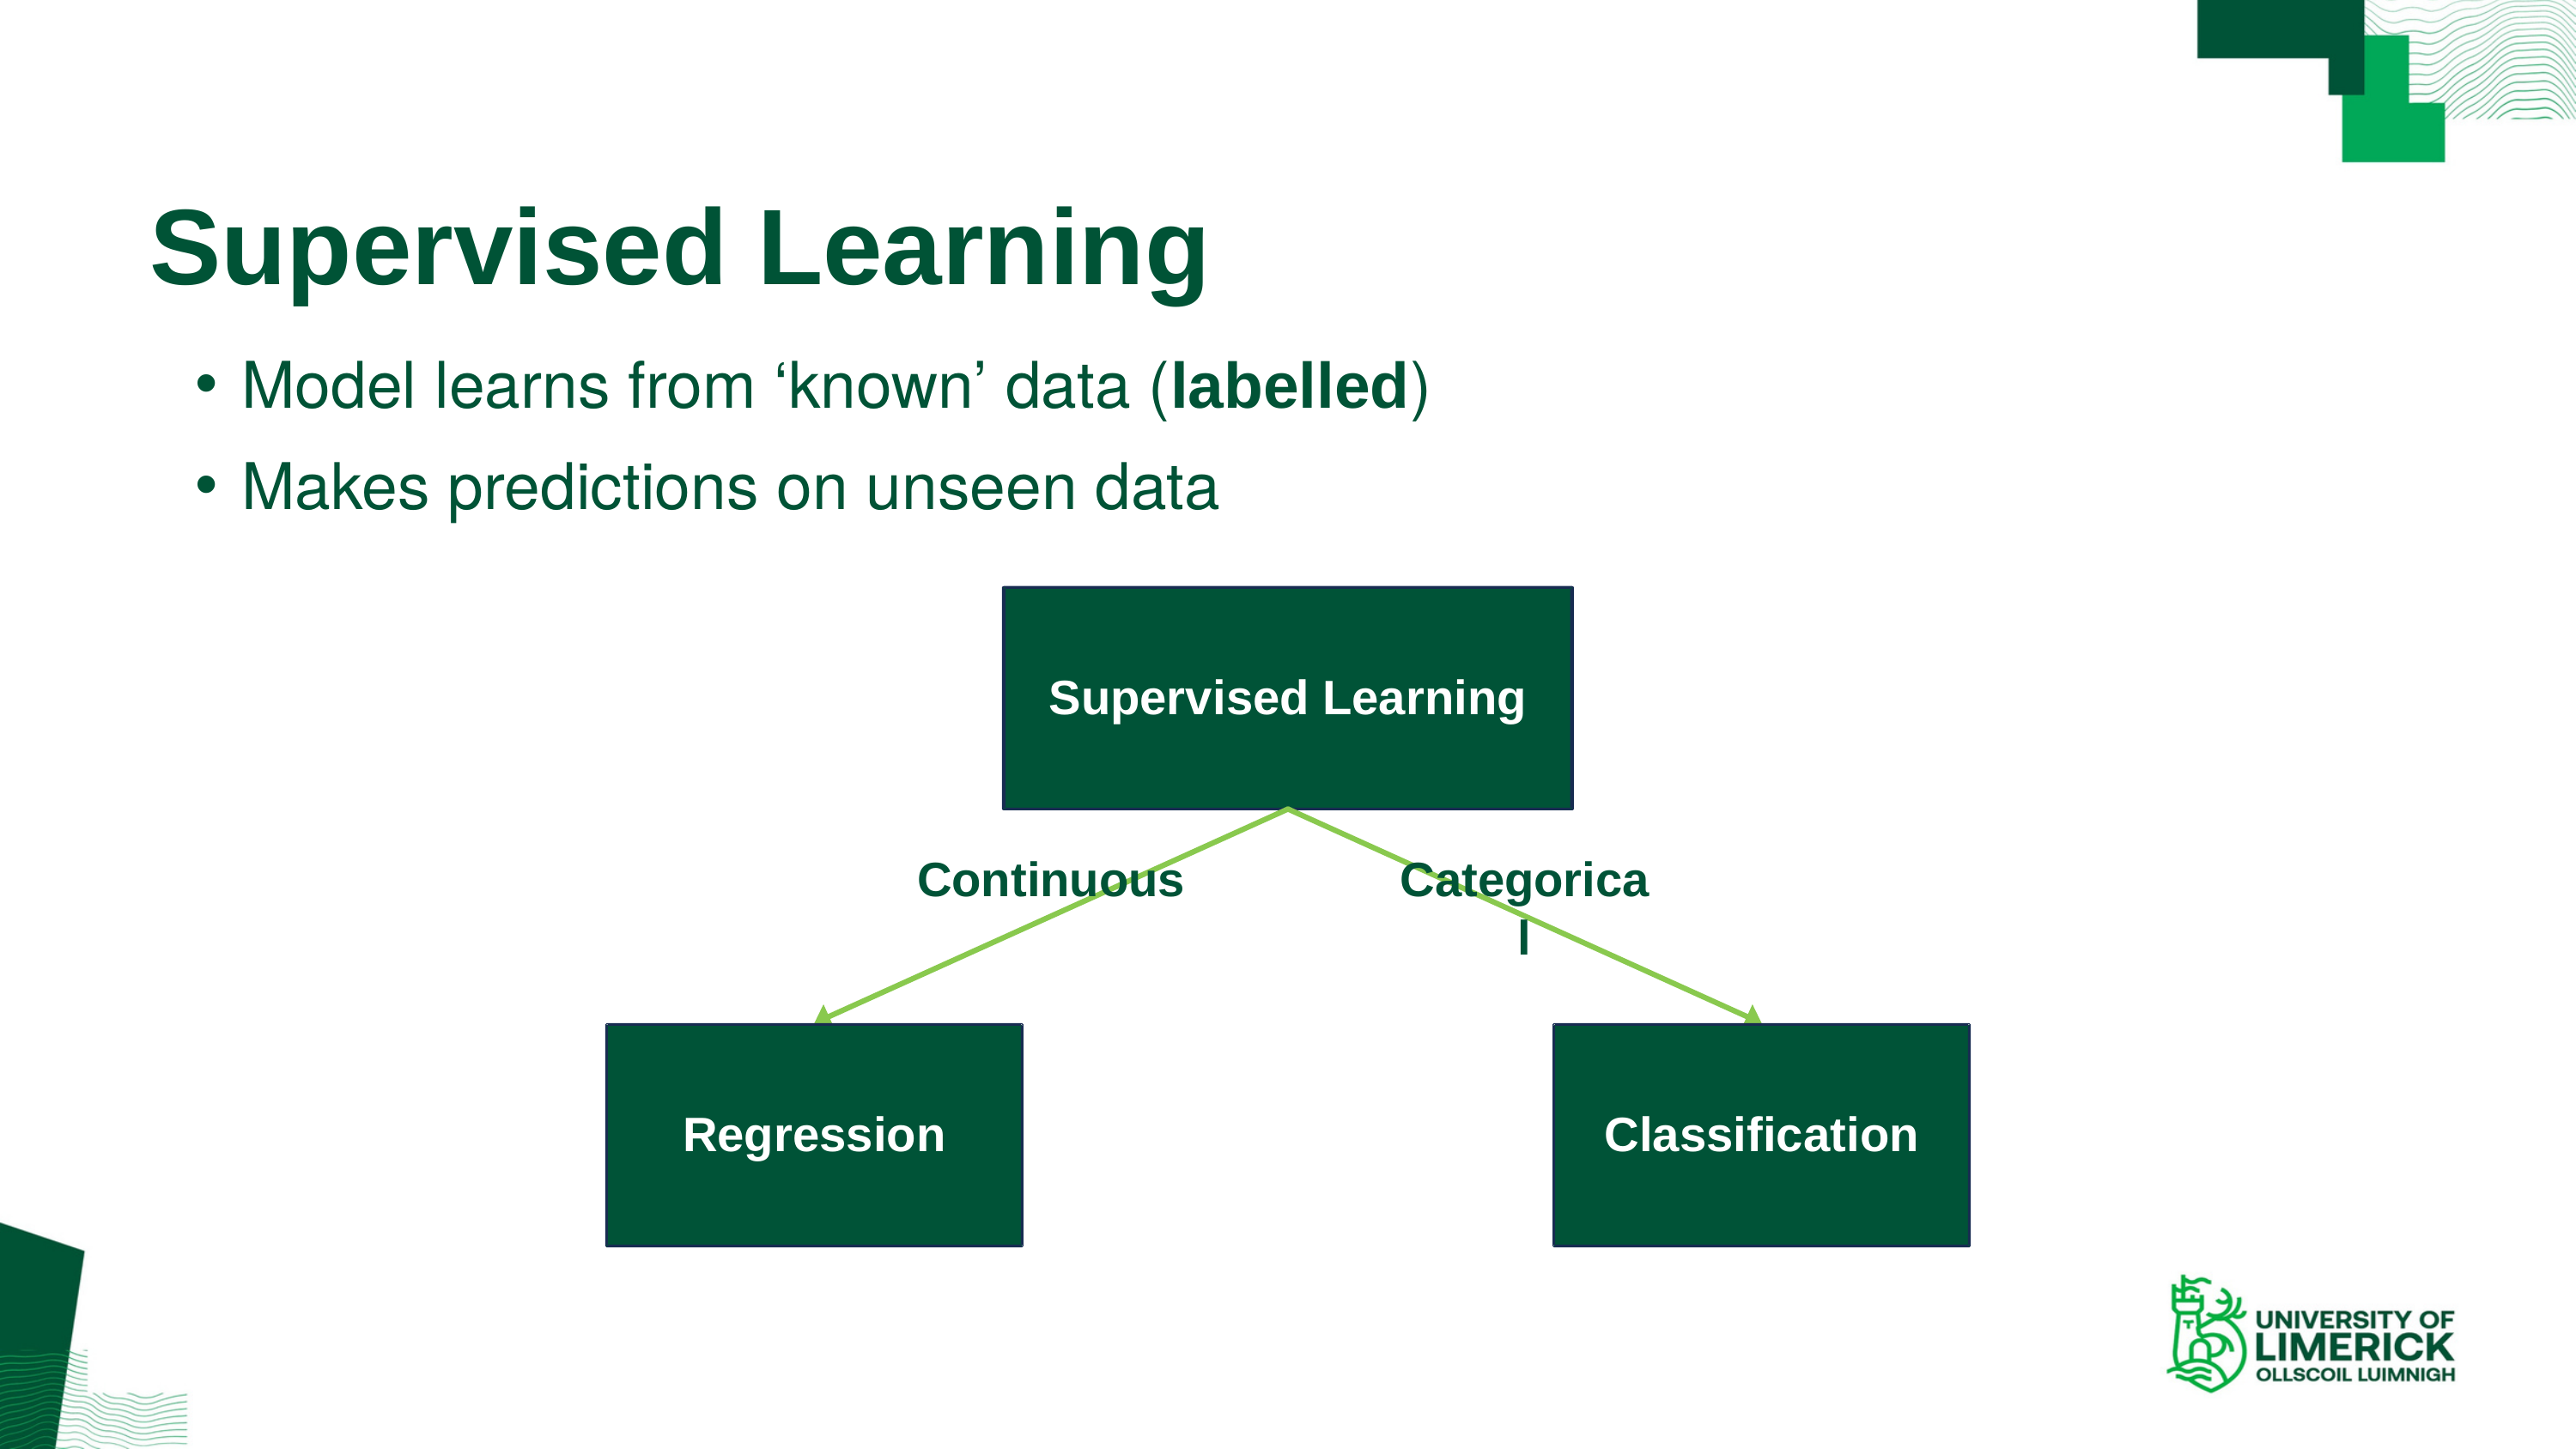

Supervised Learning
Model learns from ‘known’ data (labelled)
Makes predictions on unseen data

Supervised Learning

Continuous
Categorical

Classification

Regression